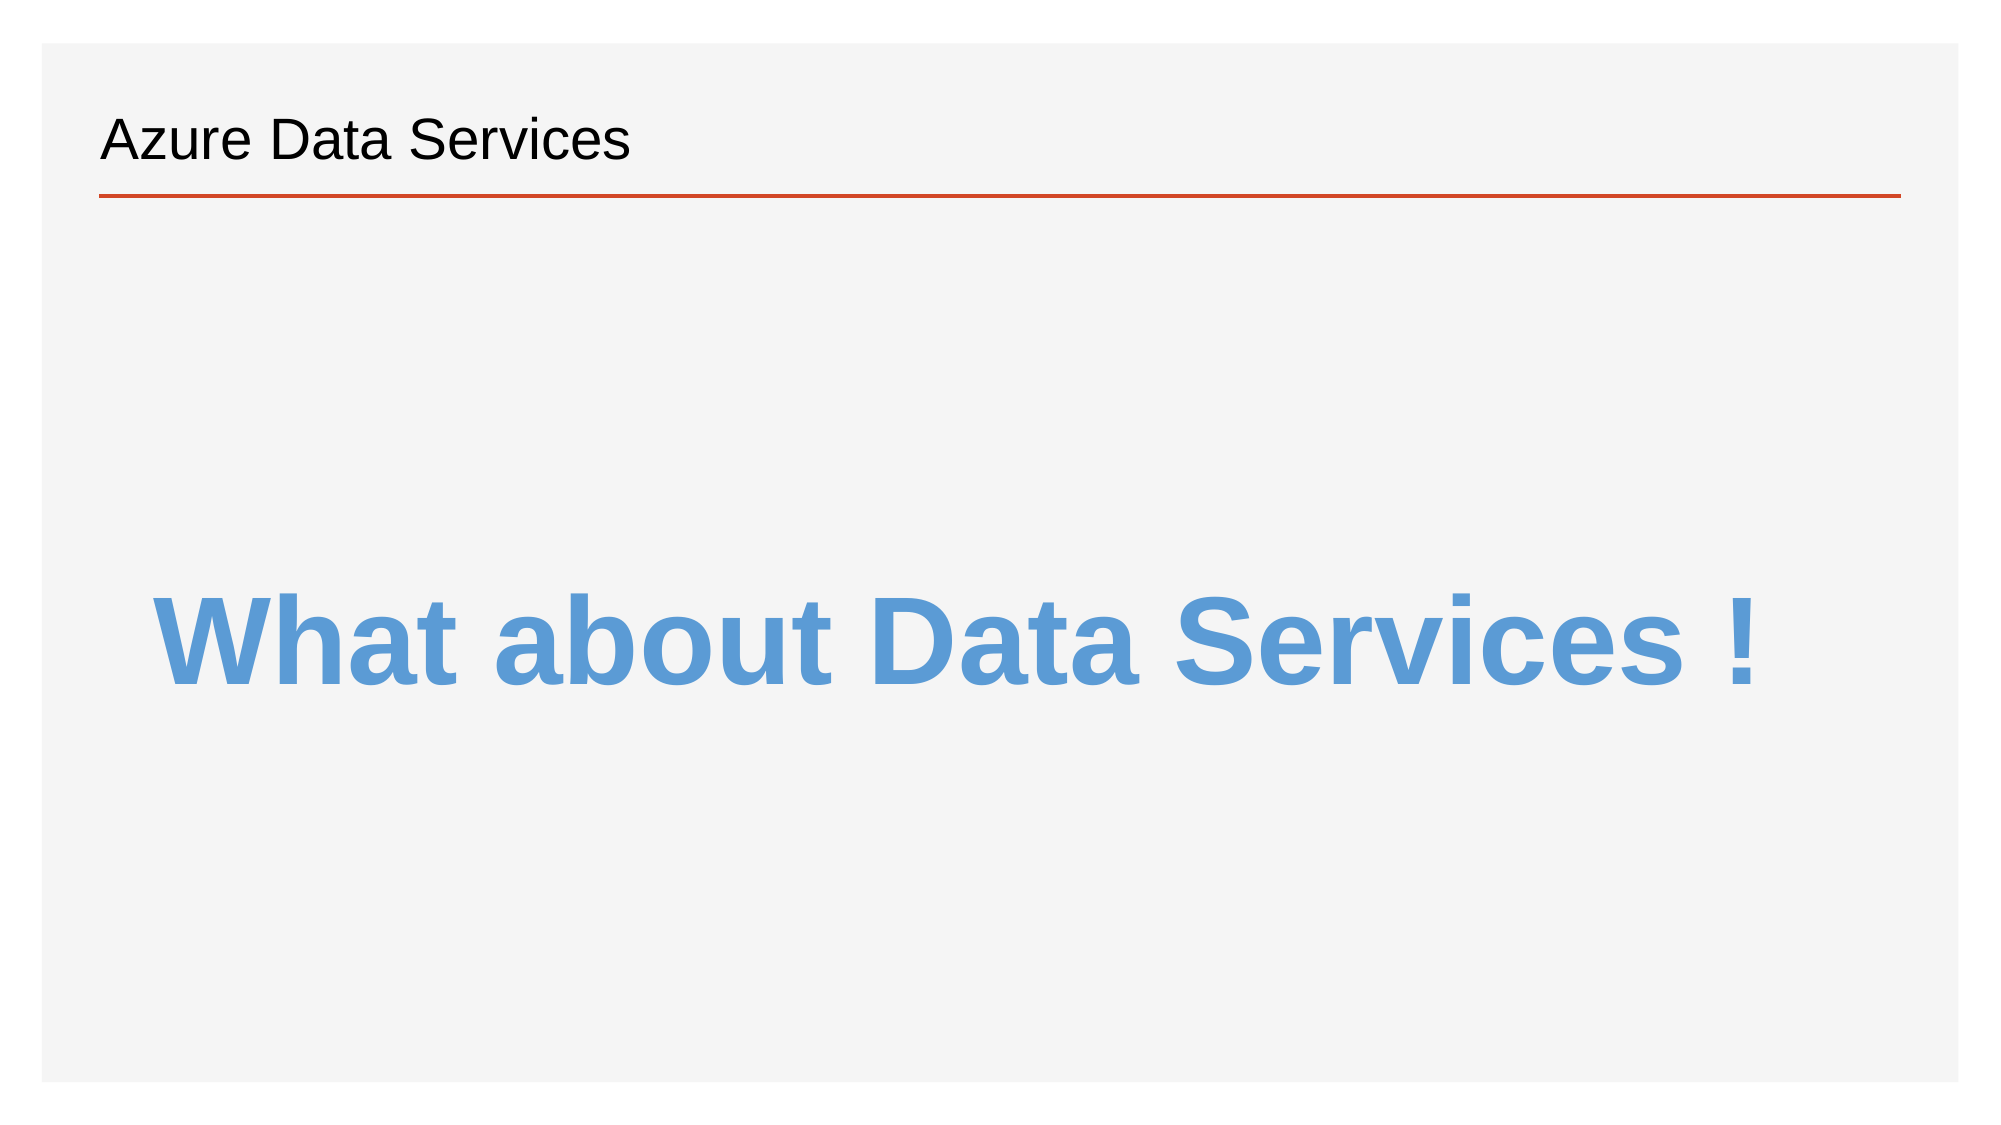

# Azure Data Services
What about Data Services !